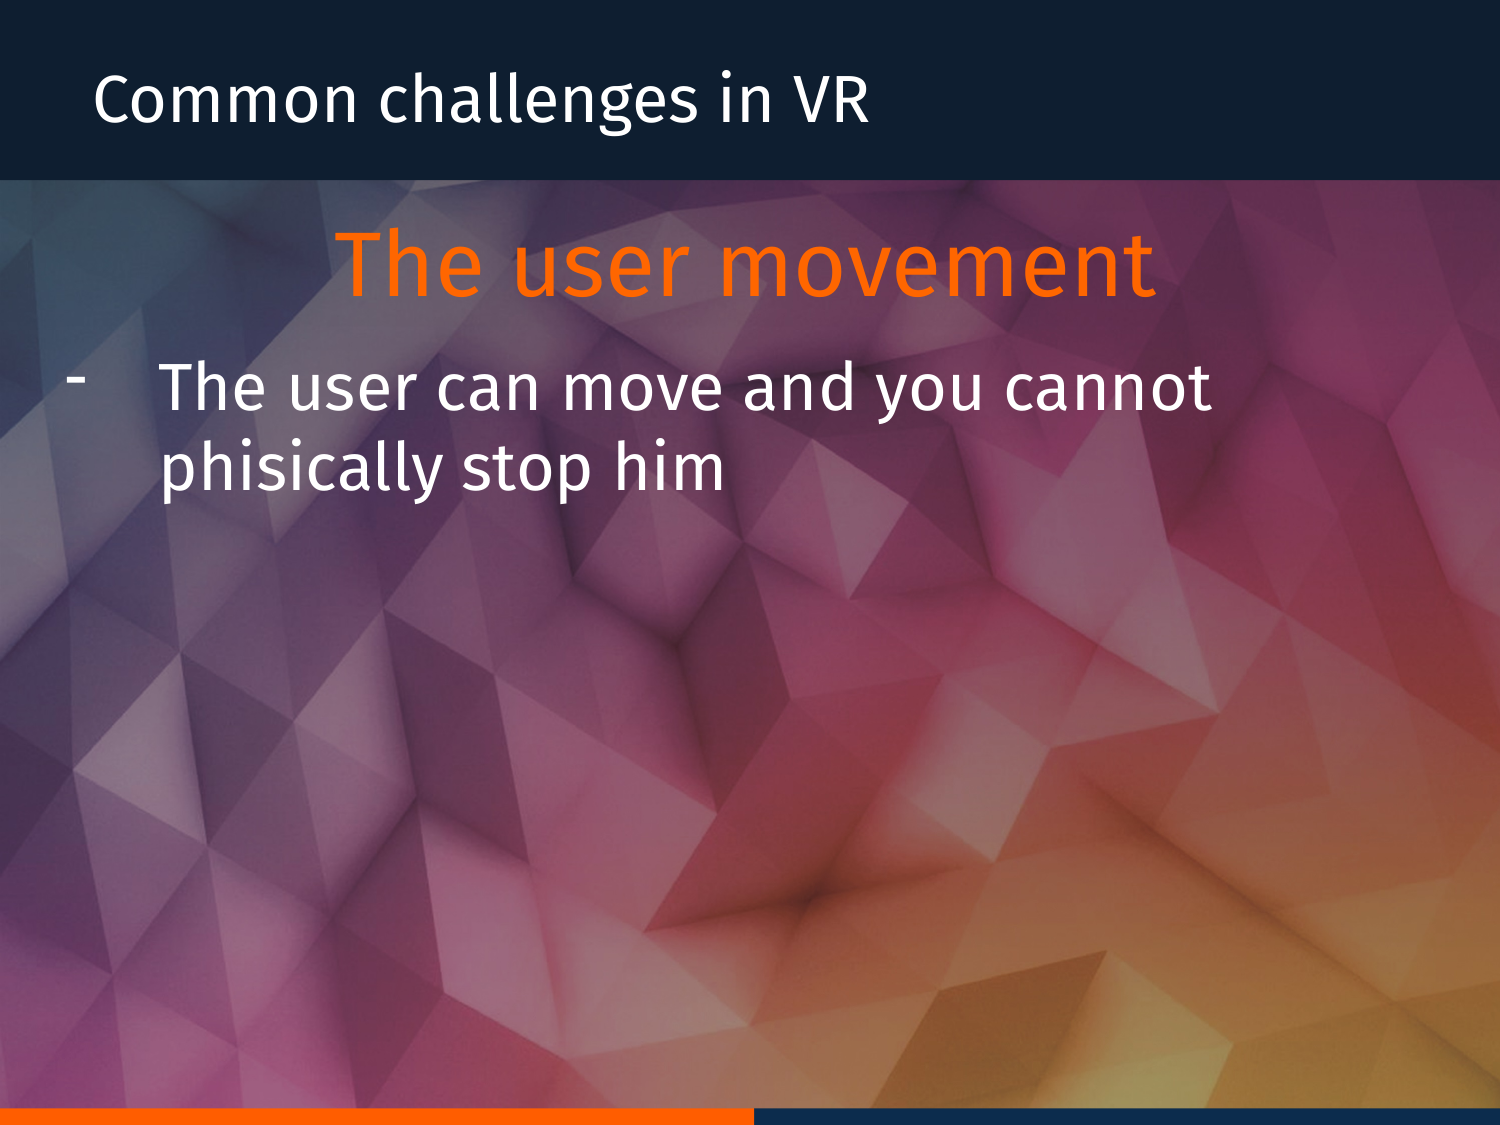

Common challenges in VR
The user movement
The user can move and you cannot phisically stop him